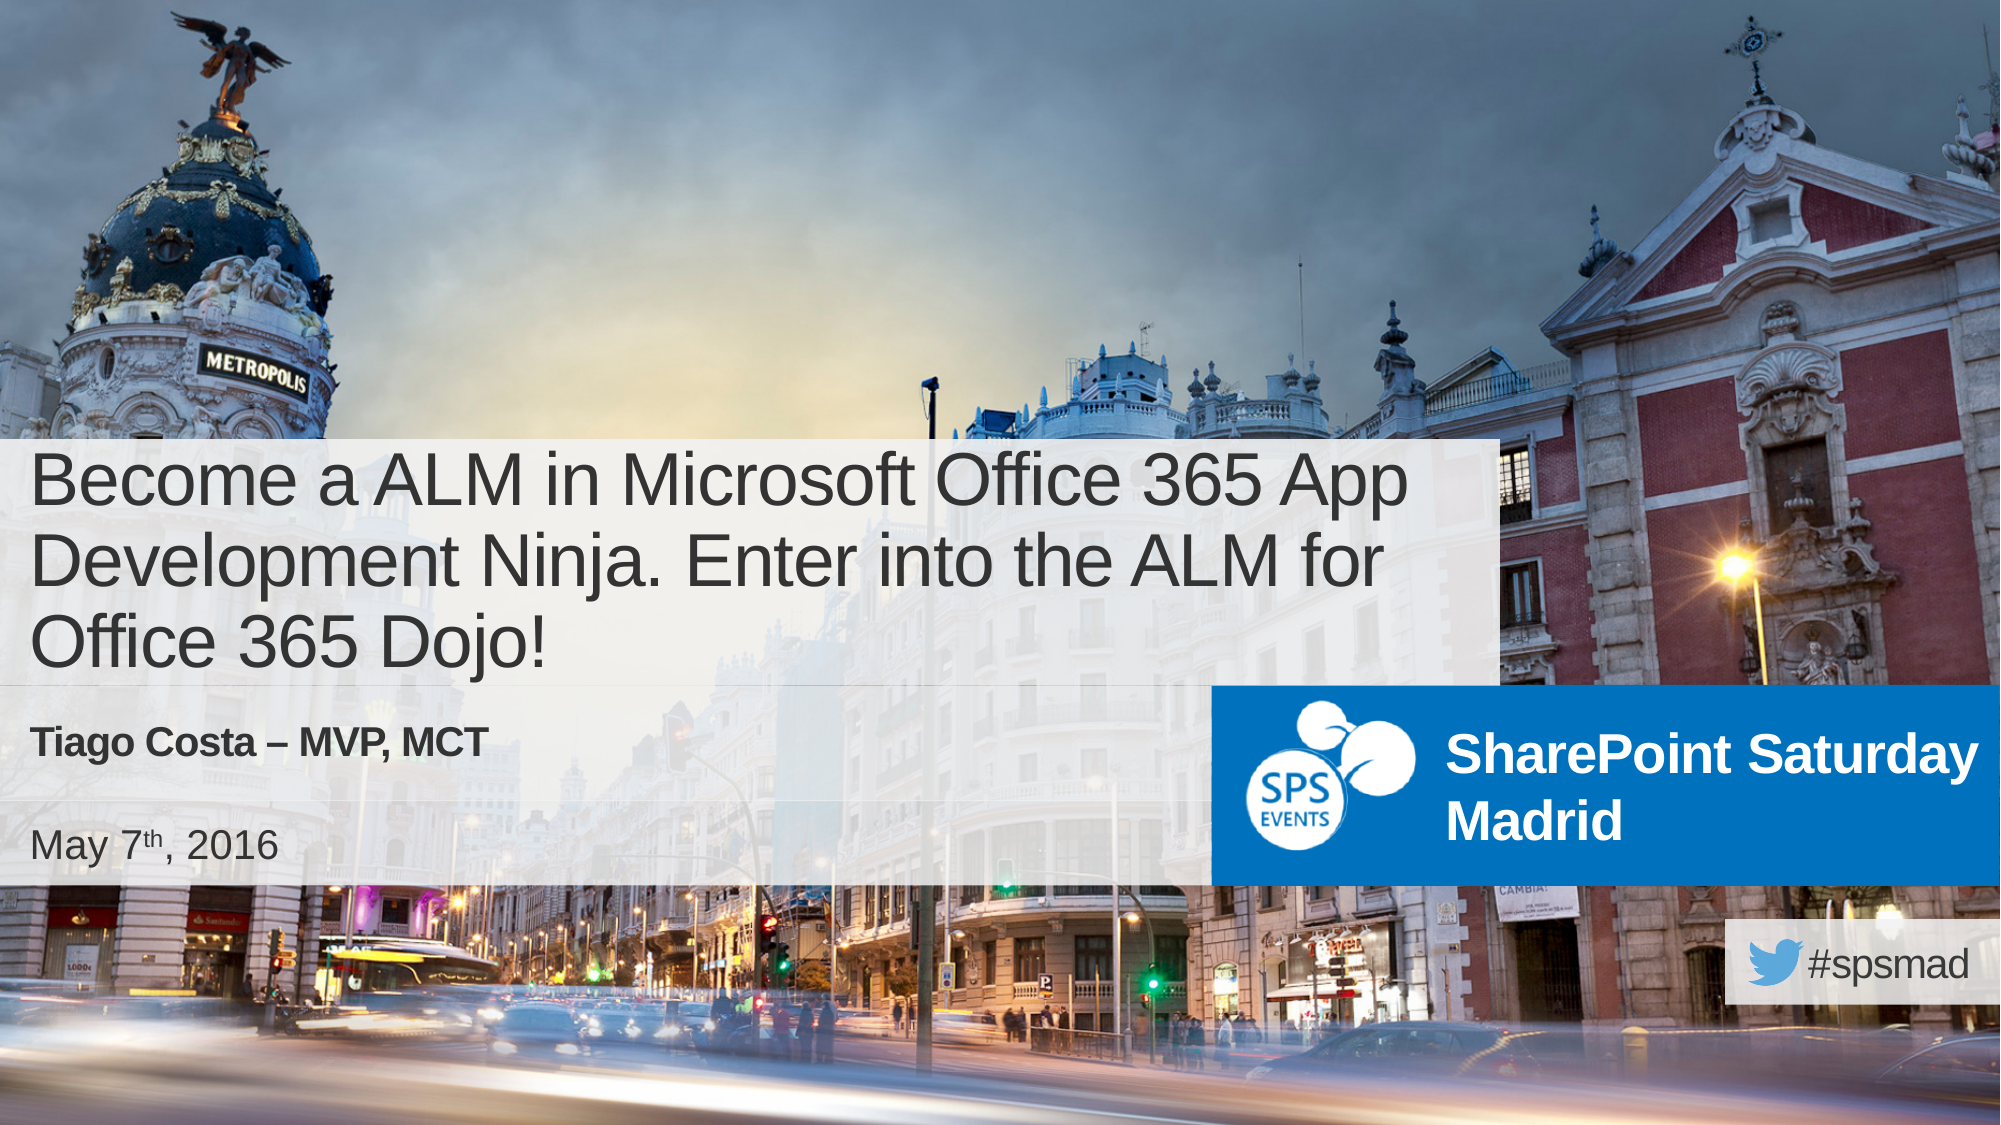

Become a ALM in Microsoft Office 365 App Development Ninja. Enter into the ALM for Office 365 Dojo!
Tiago Costa – MVP, MCT